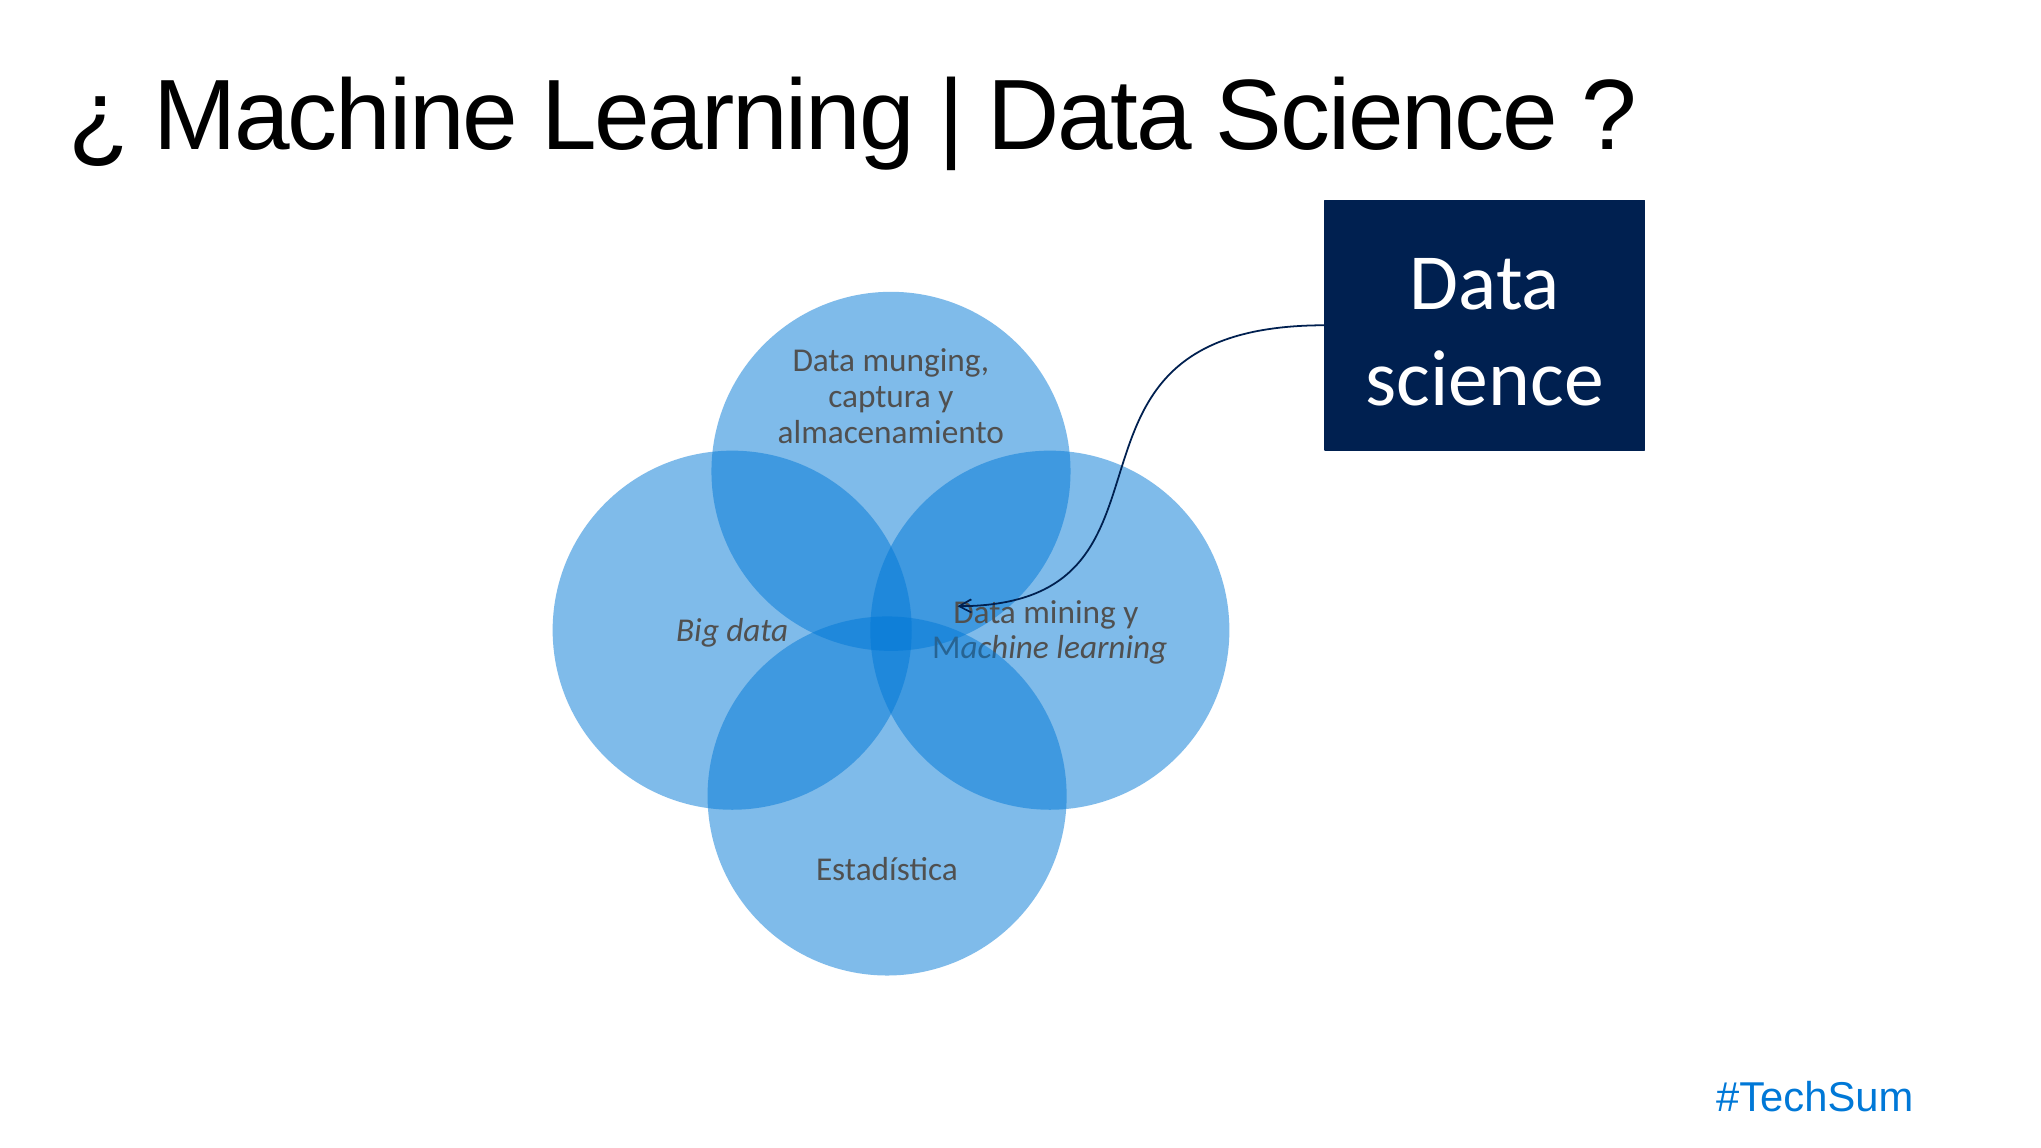

# ¿ Machine Learning | Data Science ?
Data science
Data munging, captura y almacenamiento
Data mining y  Machine learning
Estadística
Big data